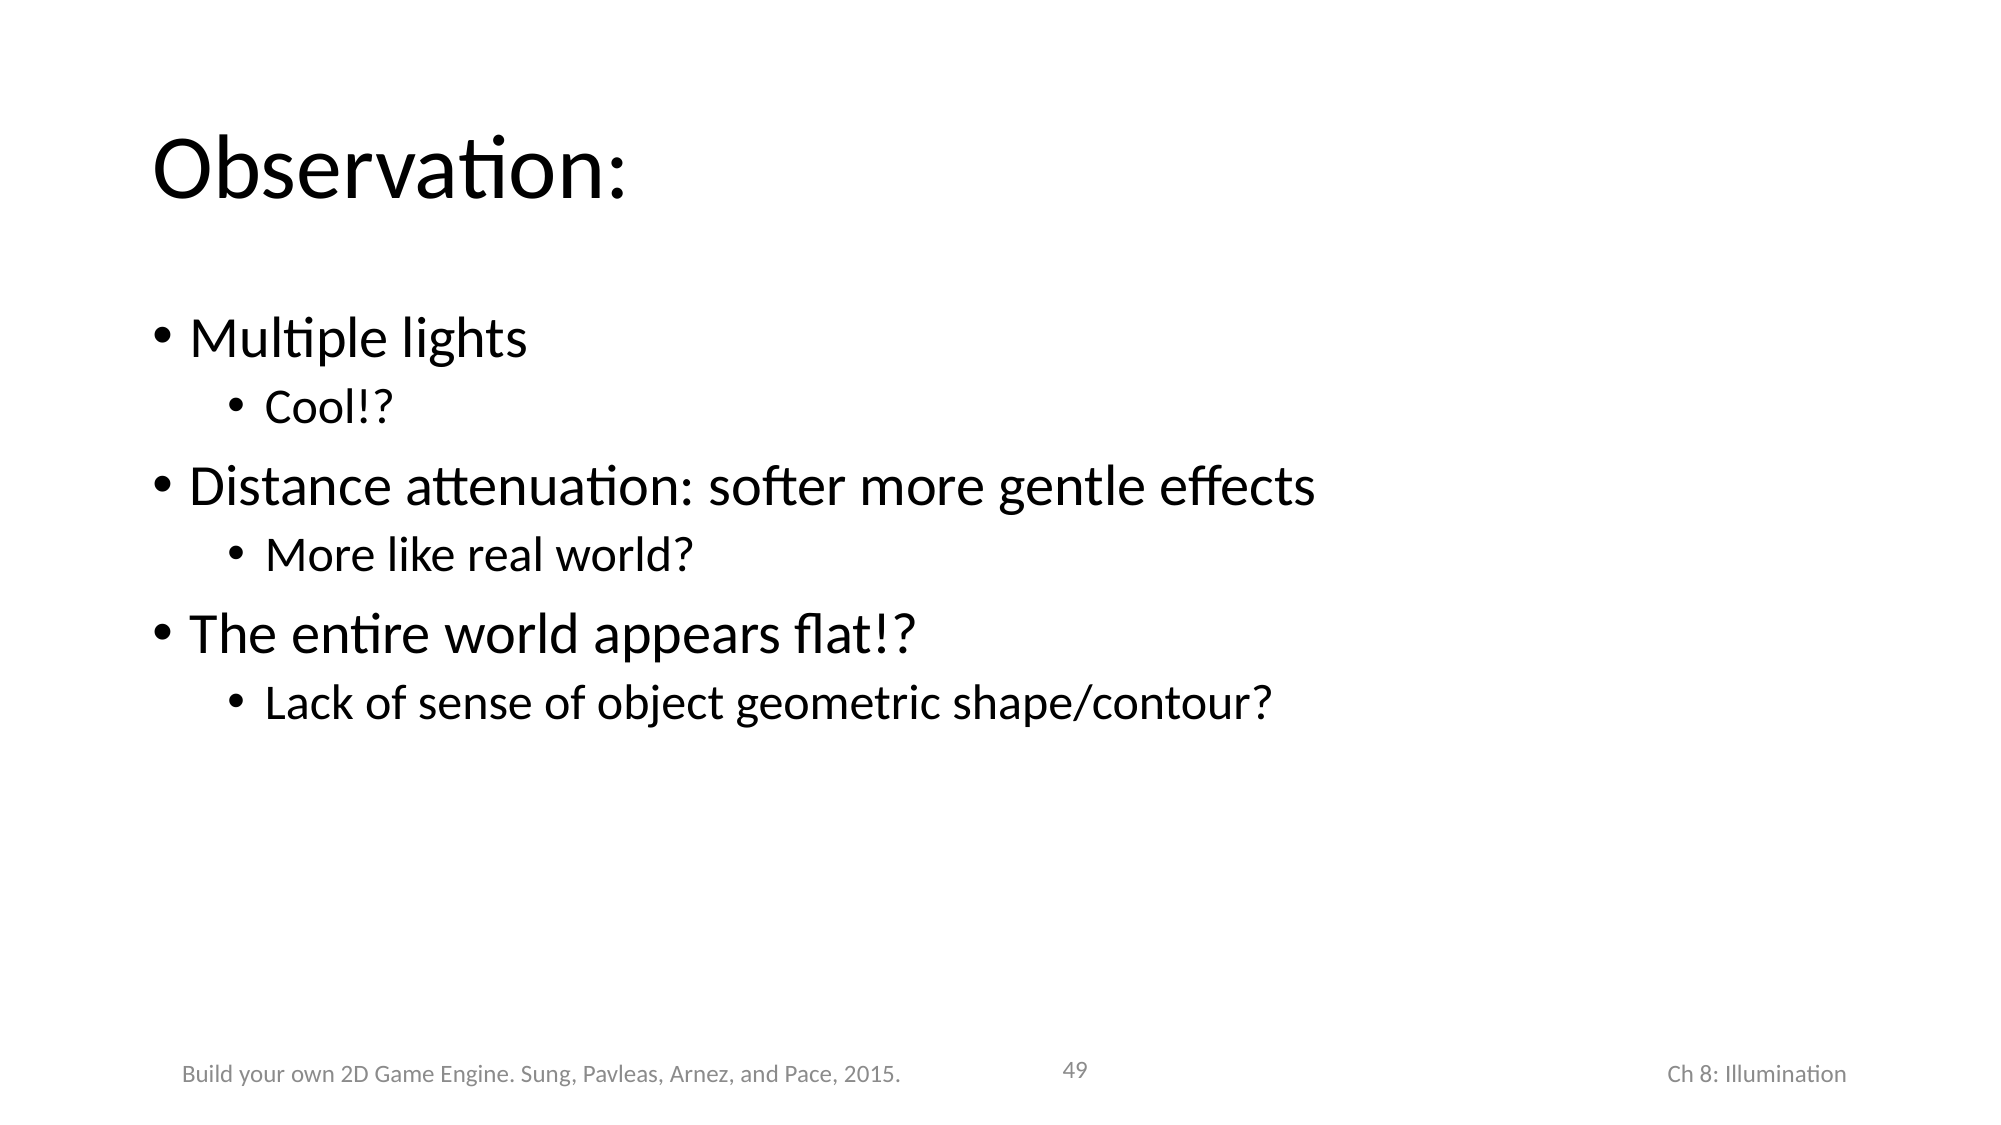

# Observation:
Multiple lights
Cool!?
Distance attenuation: softer more gentle effects
More like real world?
The entire world appears flat!?
Lack of sense of object geometric shape/contour?